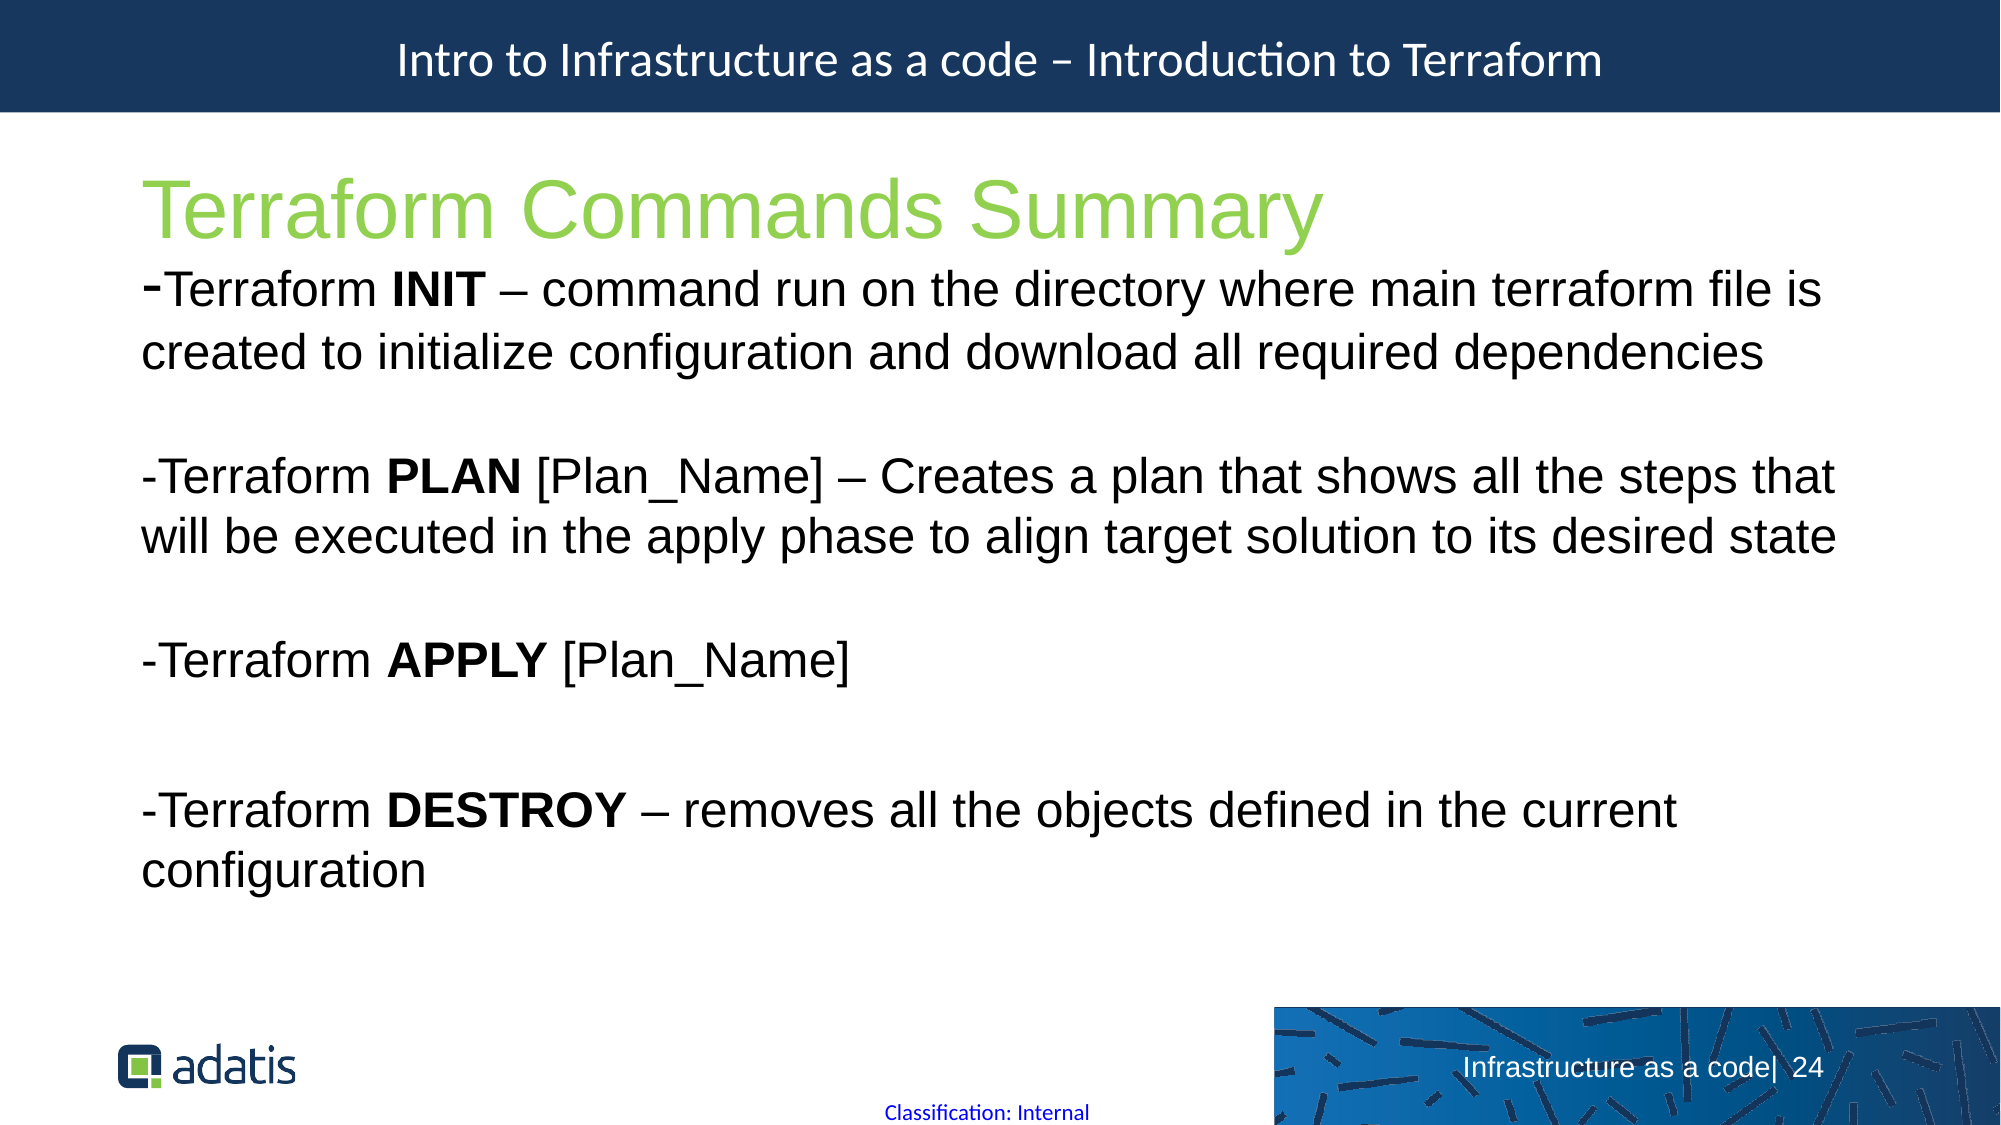

Intro to Infrastructure as a code – Introduction to Terraform
Terraform Commands Summary

-Terraform INIT – command run on the directory where main terraform file is created to initialize configuration and download all required dependencies

-Terraform PLAN [Plan_Name] – Creates a plan that shows all the steps that will be executed in the apply phase to align target solution to its desired state

-Terraform APPLY [Plan_Name]

-Terraform DESTROY – removes all the objects defined in the current configuration
Infrastructure as a code| 24